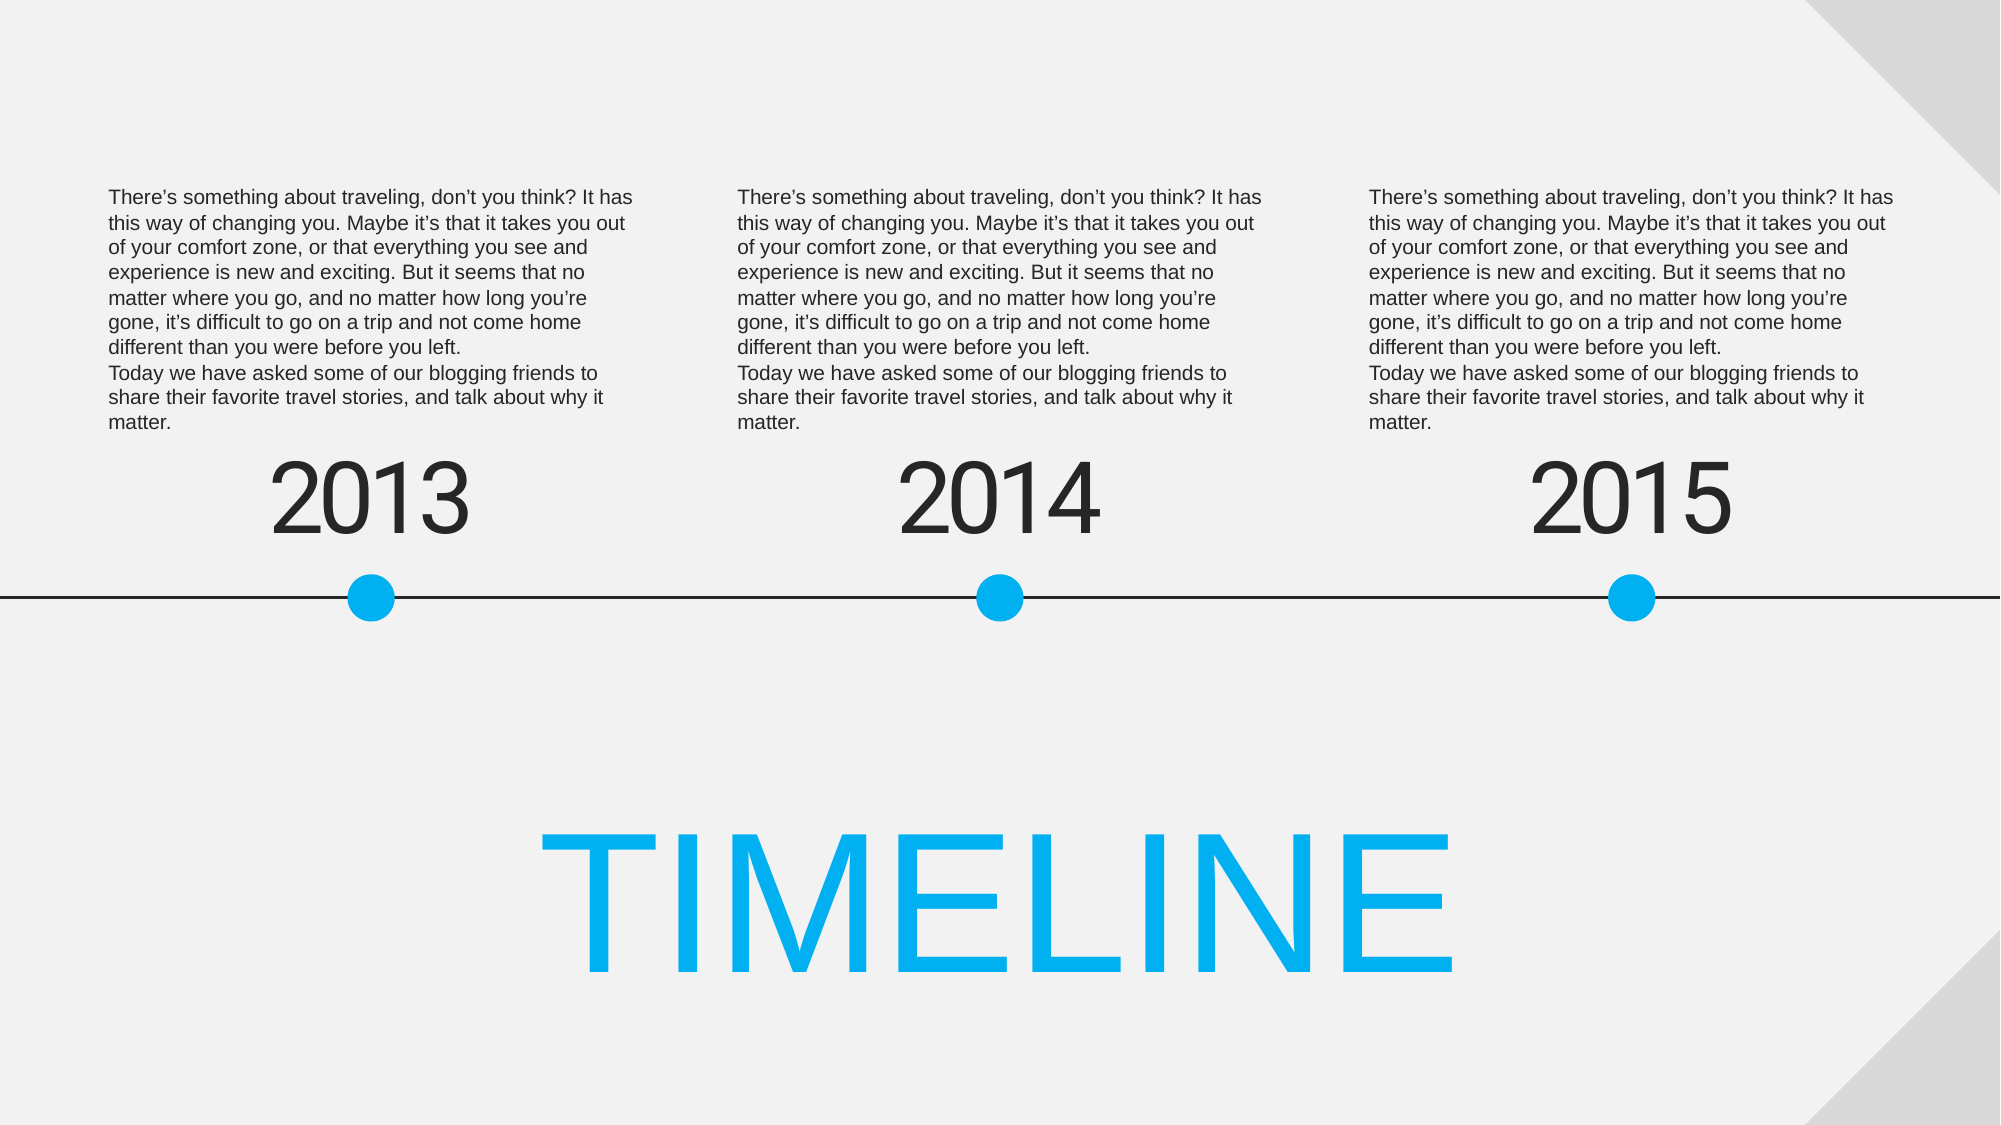

There’s something about traveling, don’t you think? It has this way of changing you. Maybe it’s that it takes you out of your comfort zone, or that everything you see and experience is new and exciting. But it seems that no matter where you go, and no matter how long you’re gone, it’s difficult to go on a trip and not come home different than you were before you left.
Today we have asked some of our blogging friends to share their favorite travel stories, and talk about why it matter.
There’s something about traveling, don’t you think? It has this way of changing you. Maybe it’s that it takes you out of your comfort zone, or that everything you see and experience is new and exciting. But it seems that no matter where you go, and no matter how long you’re gone, it’s difficult to go on a trip and not come home different than you were before you left.
Today we have asked some of our blogging friends to share their favorite travel stories, and talk about why it matter.
There’s something about traveling, don’t you think? It has this way of changing you. Maybe it’s that it takes you out of your comfort zone, or that everything you see and experience is new and exciting. But it seems that no matter where you go, and no matter how long you’re gone, it’s difficult to go on a trip and not come home different than you were before you left.
Today we have asked some of our blogging friends to share their favorite travel stories, and talk about why it matter.
2013
2014
2015

TIMELINE